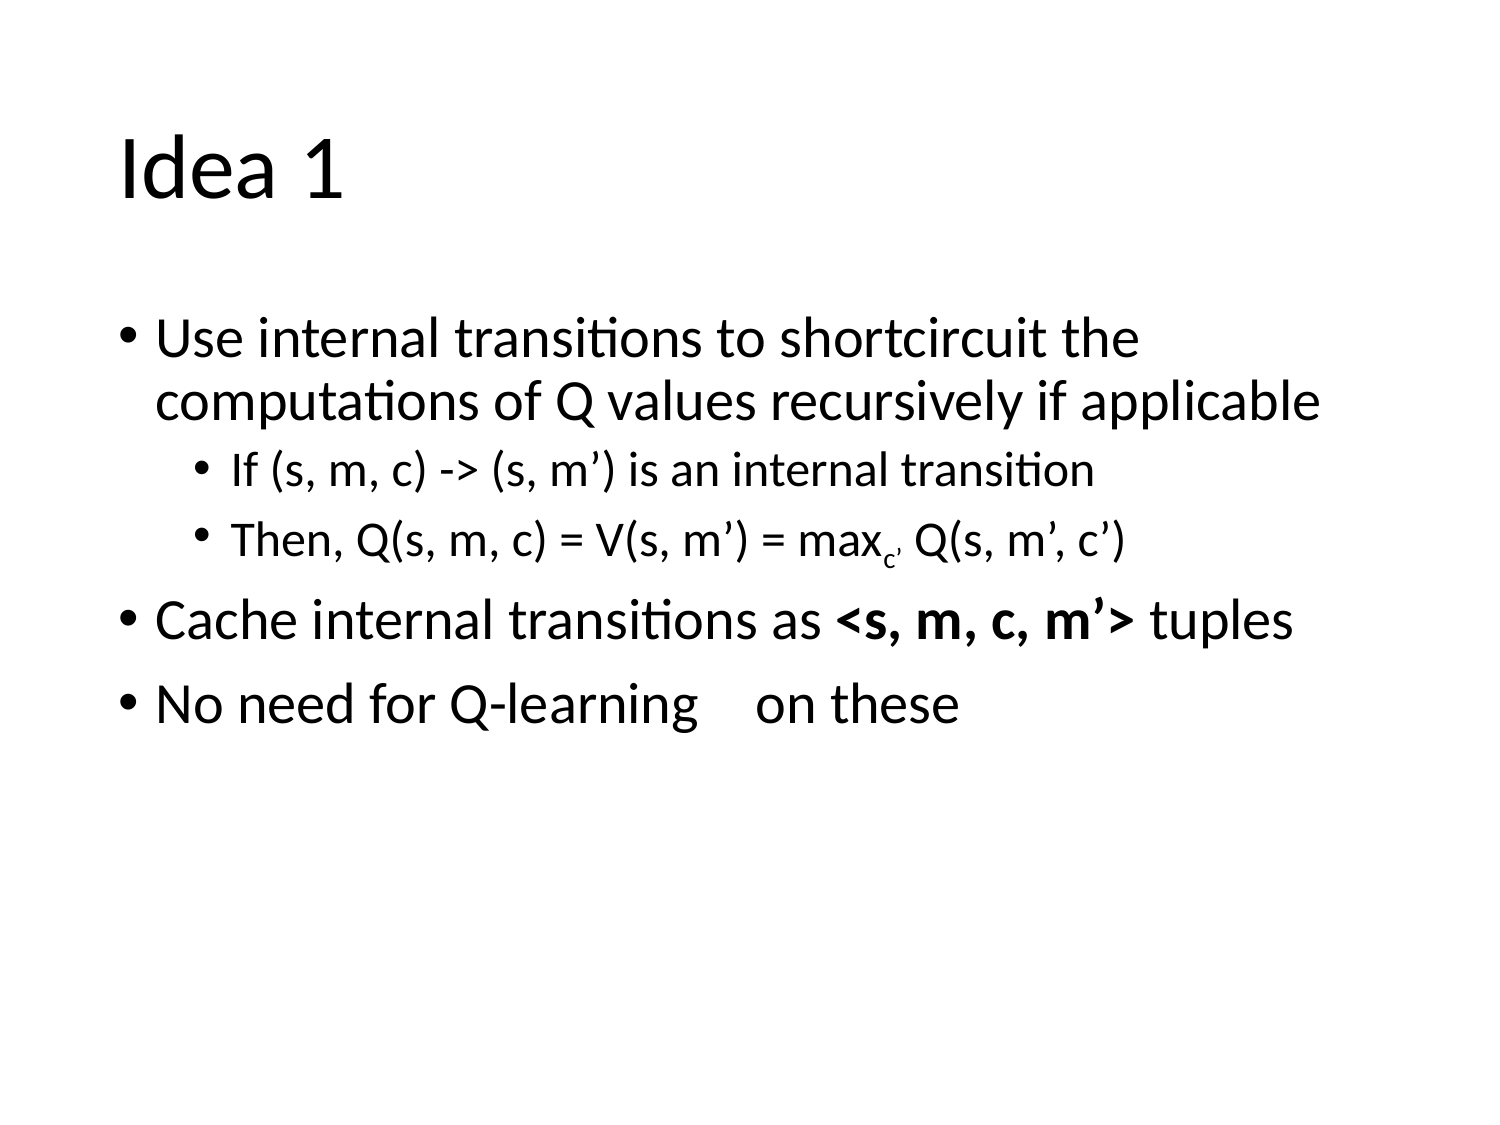

# Idea 1
Use internal transitions to shortcircuit the computations of Q values recursively if applicable
If (s, m, c) -> (s, m’) is an internal transition
Then, Q(s, m, c) = V(s, m’) = maxc’ Q(s, m’, c’)
Cache internal transitions as <s, m, c, m’> tuples
No need for Q-learning	on these